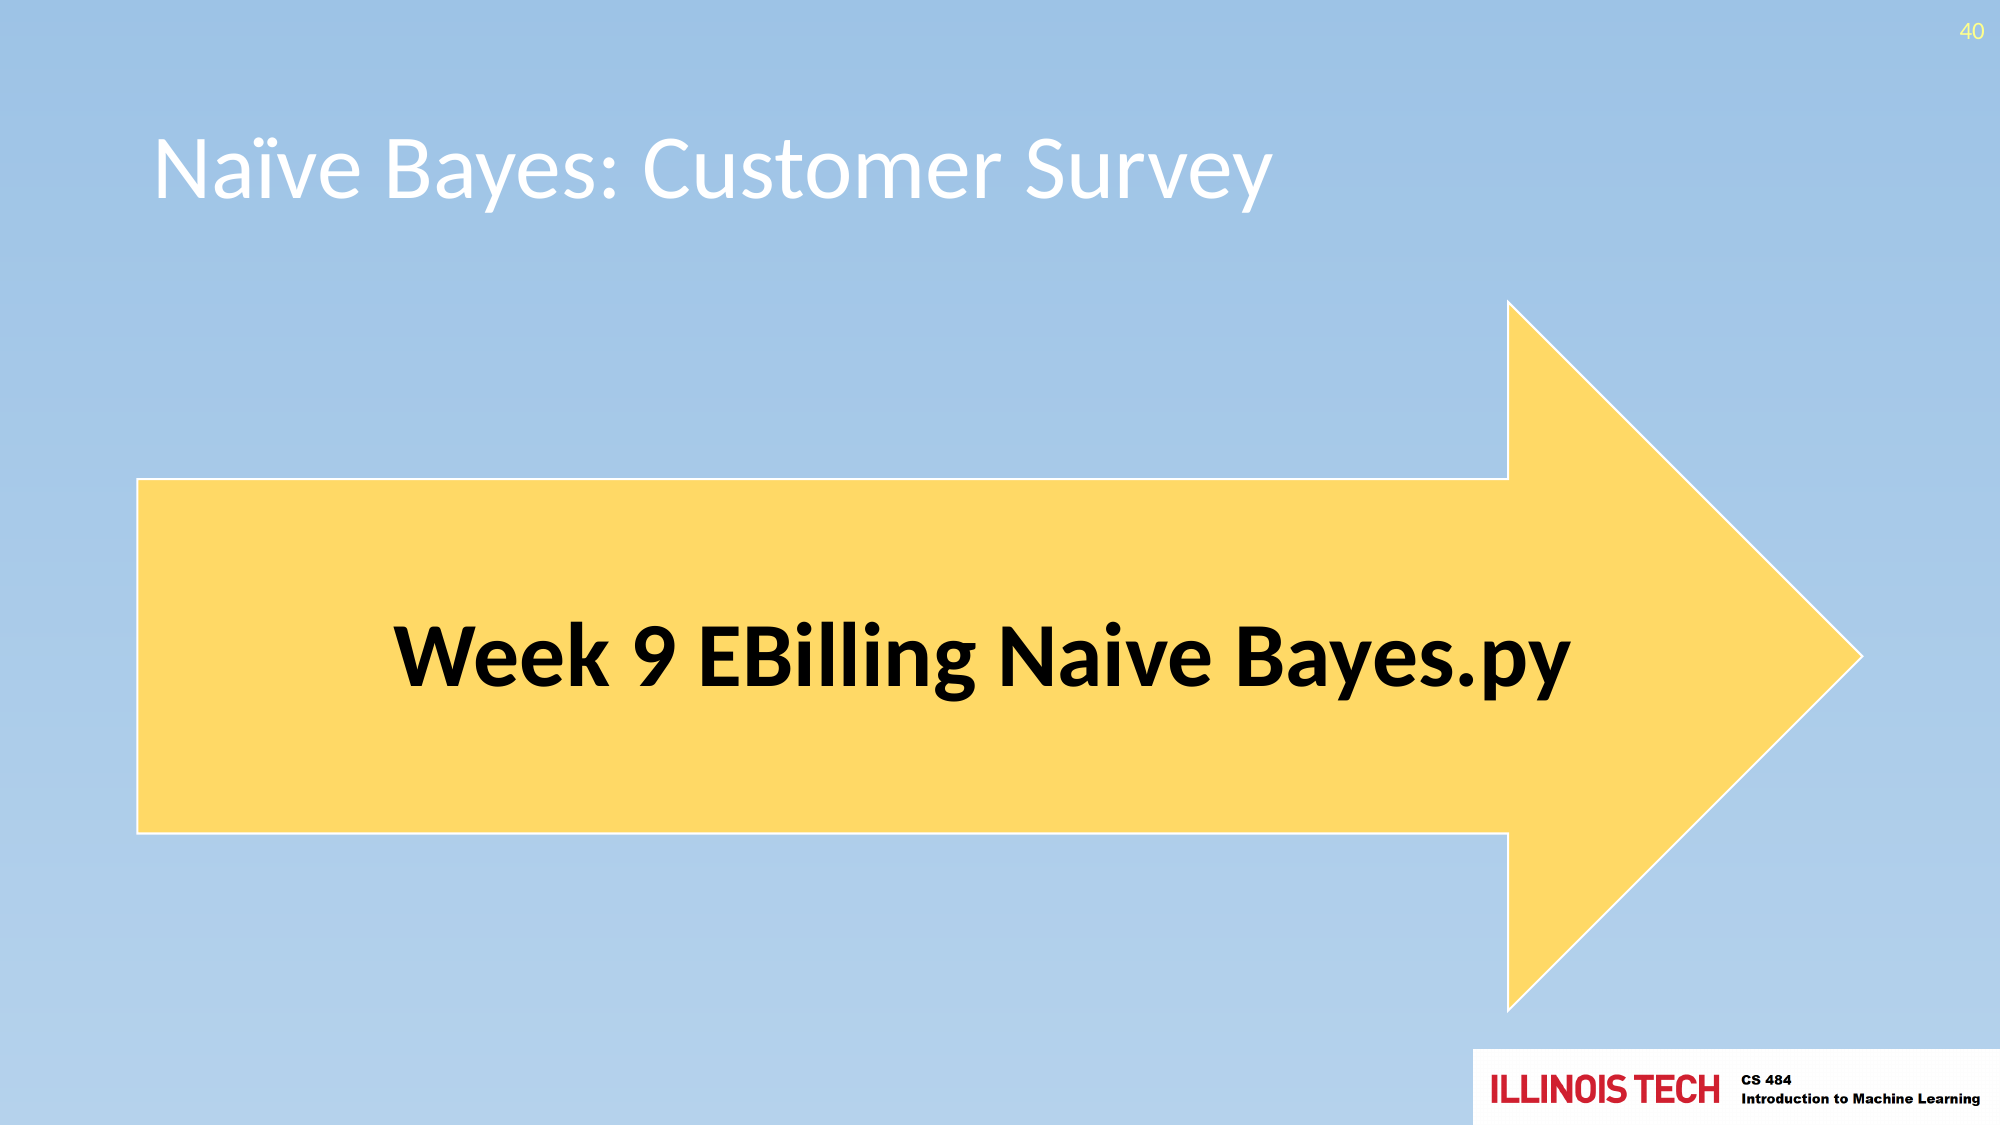

40
# Naïve Bayes: Customer Survey
Week 9 EBilling Naive Bayes.py